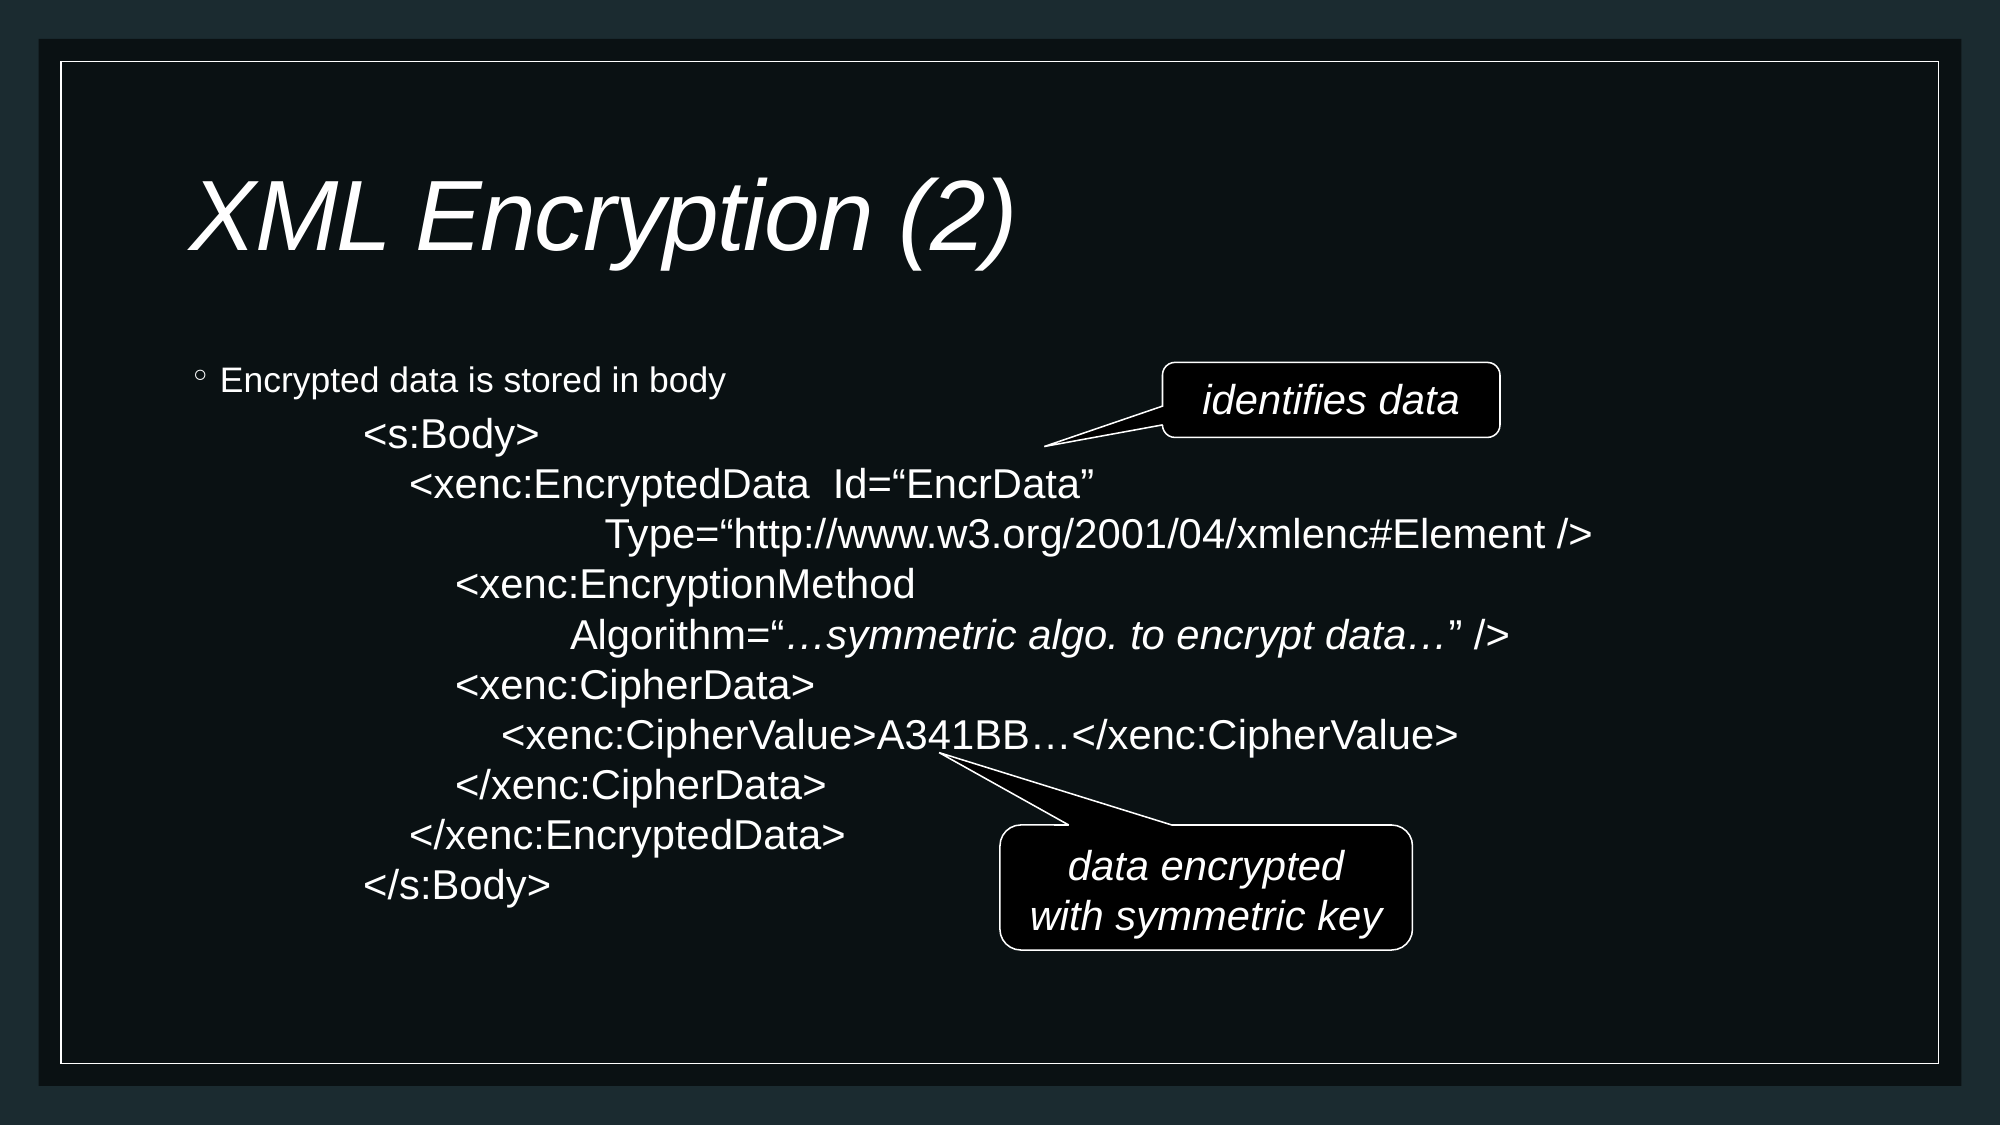

# XML Encryption (2)
Encrypted data is stored in body

identifies data
<s:Body>
    <xenc:EncryptedData  Id=“EncrData”
                     Type=“http://www.w3.org/2001/04/xmlenc#Element />
        <xenc:EncryptionMethod
                  Algorithm=“…symmetric algo. to encrypt data…” />
        <xenc:CipherData>
            <xenc:CipherValue>A341BB…</xenc:CipherValue>
        </xenc:CipherData>
    </xenc:EncryptedData>
</s:Body>
data encrypted
with symmetric key